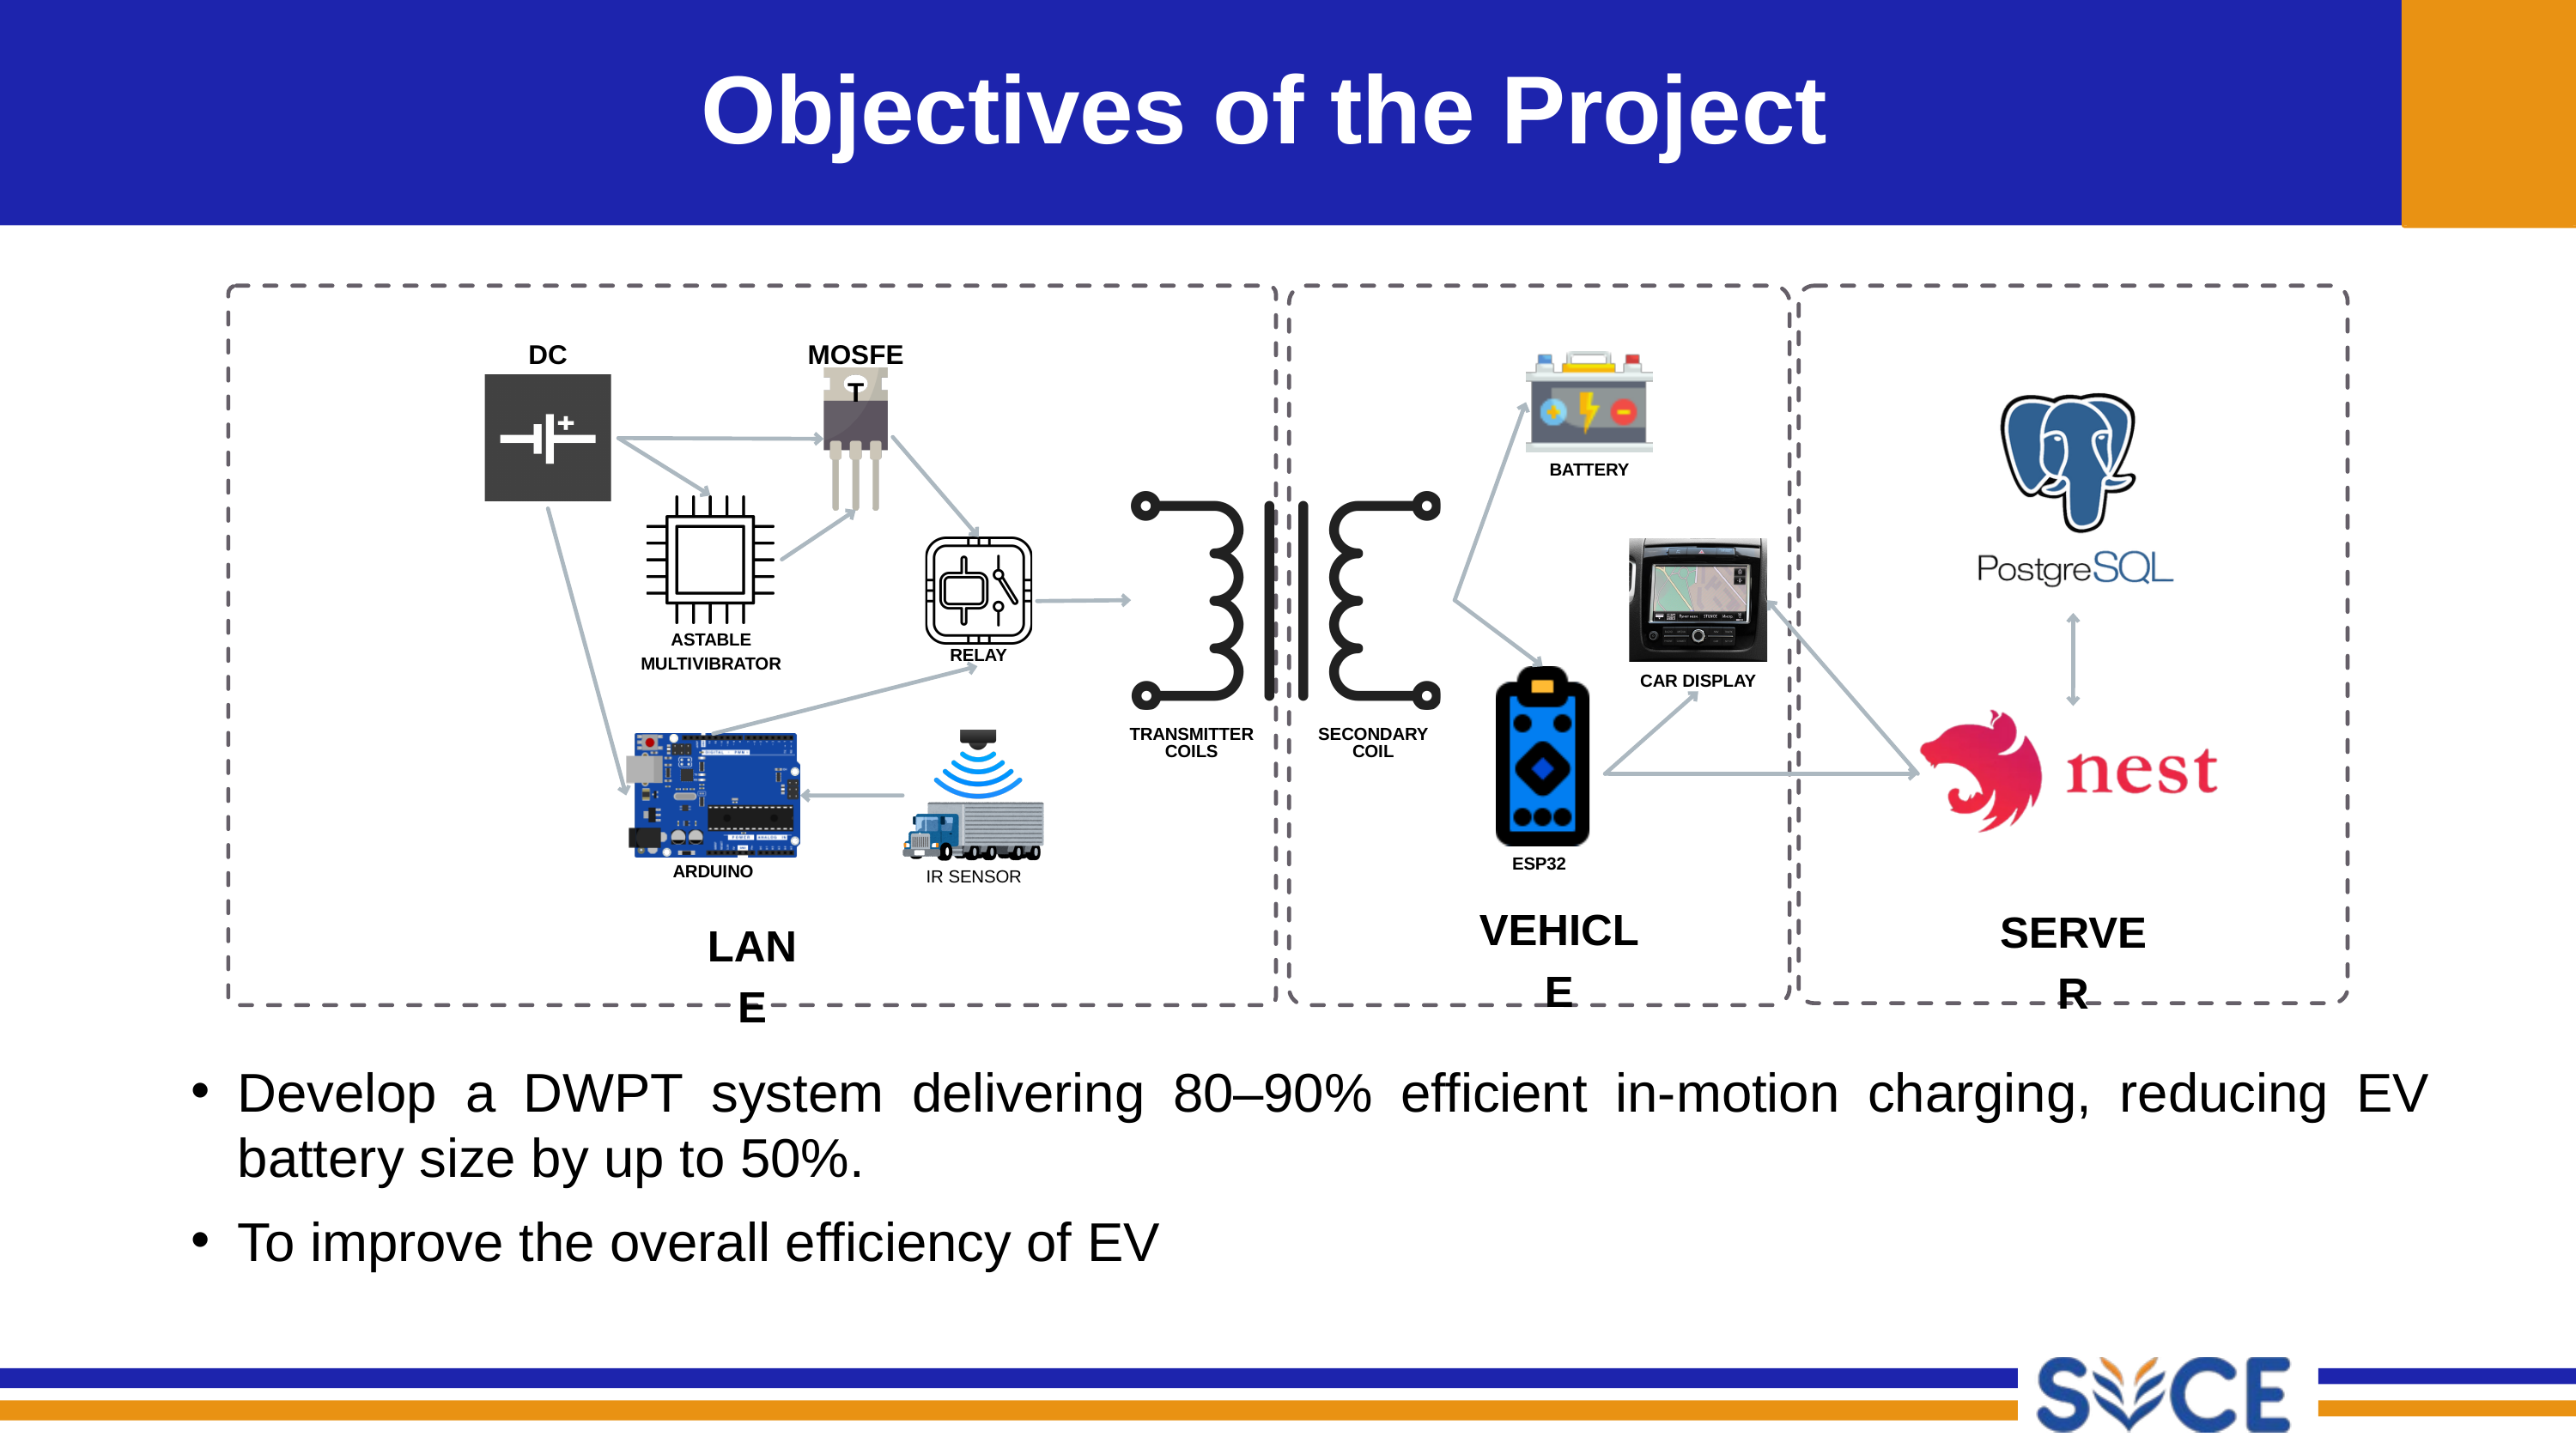

Objectives of the Project

DC
MOSFET

BATTERY

ASTABLE MULTIVIBRATOR
RELAY

CAR DISPLAY

TRANSMITTER COILS
SECONDARY COIL

ESP32
ARDUINO
IR SENSOR
VEHICLE
SERVER
LANE
Develop a DWPT system delivering 80–90% efficient in-motion charging, reducing EV battery size by up to 50%.

To improve the overall efficiency of EV